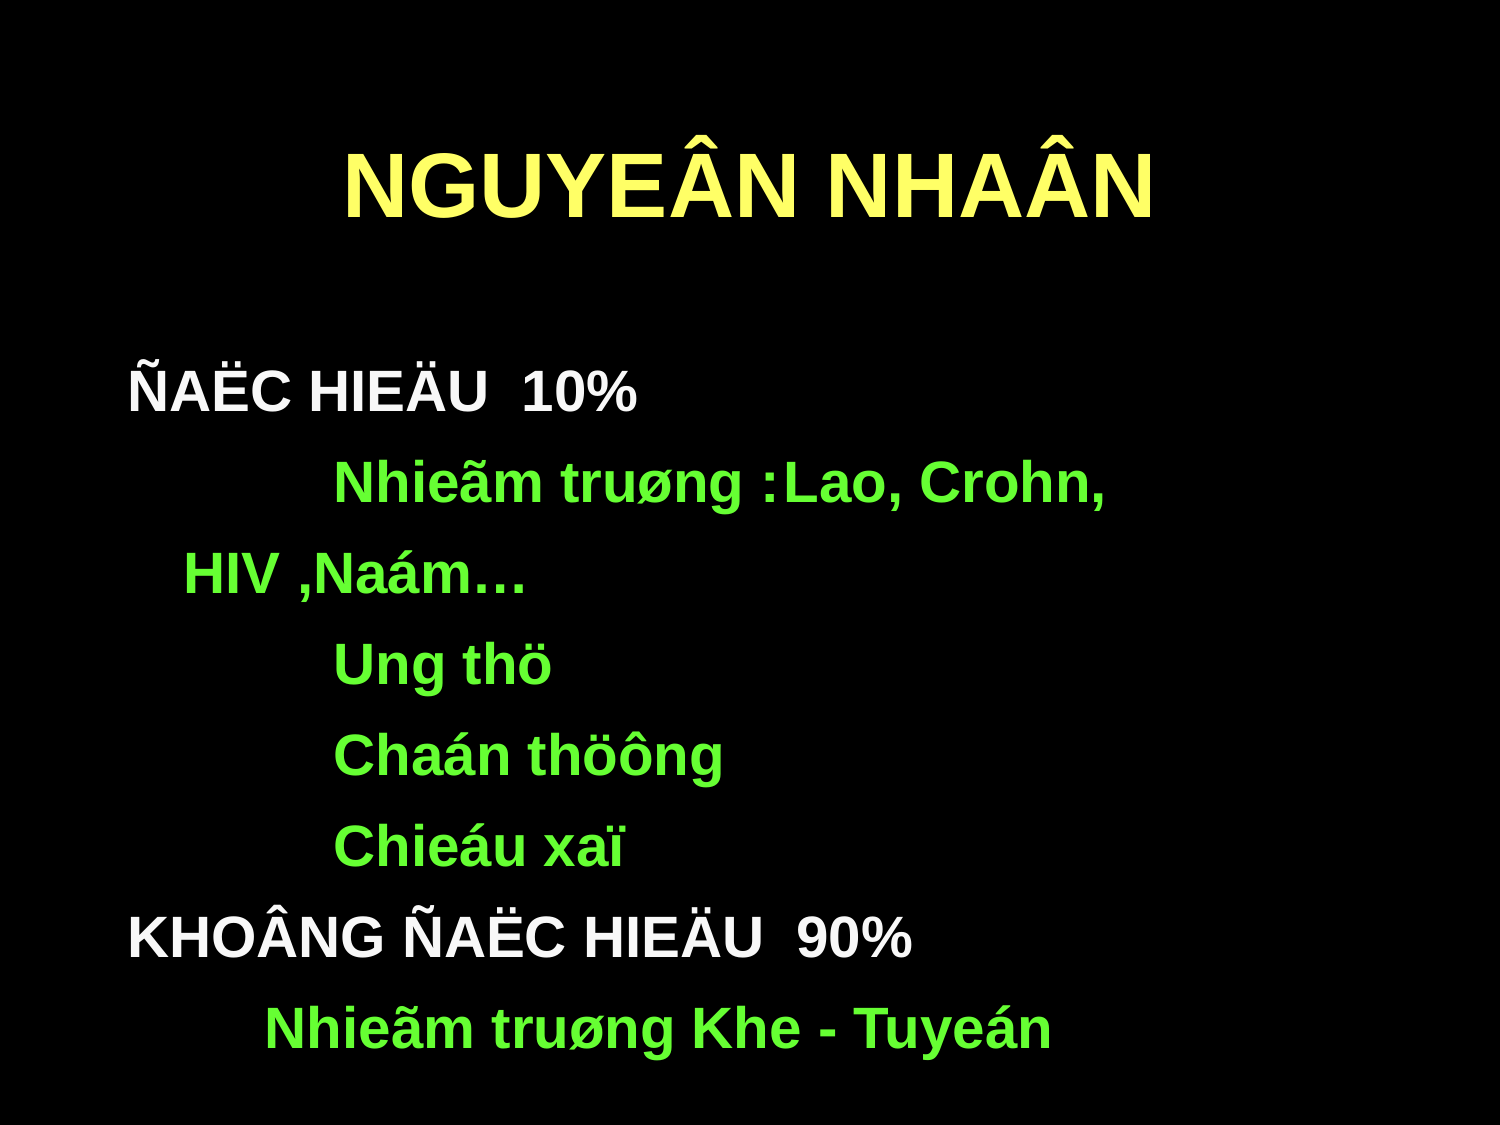

# NGUYEÂN NHAÂN
ÑAËC HIEÄU  10%
		Nhieãm truøng :	Lao, Crohn, HIV ,Naám…
		Ung thö
		Chaán thöông
		Chieáu xaï
KHOÂNG ÑAËC HIEÄU  90%
	     Nhieãm truøng Khe - Tuyeán